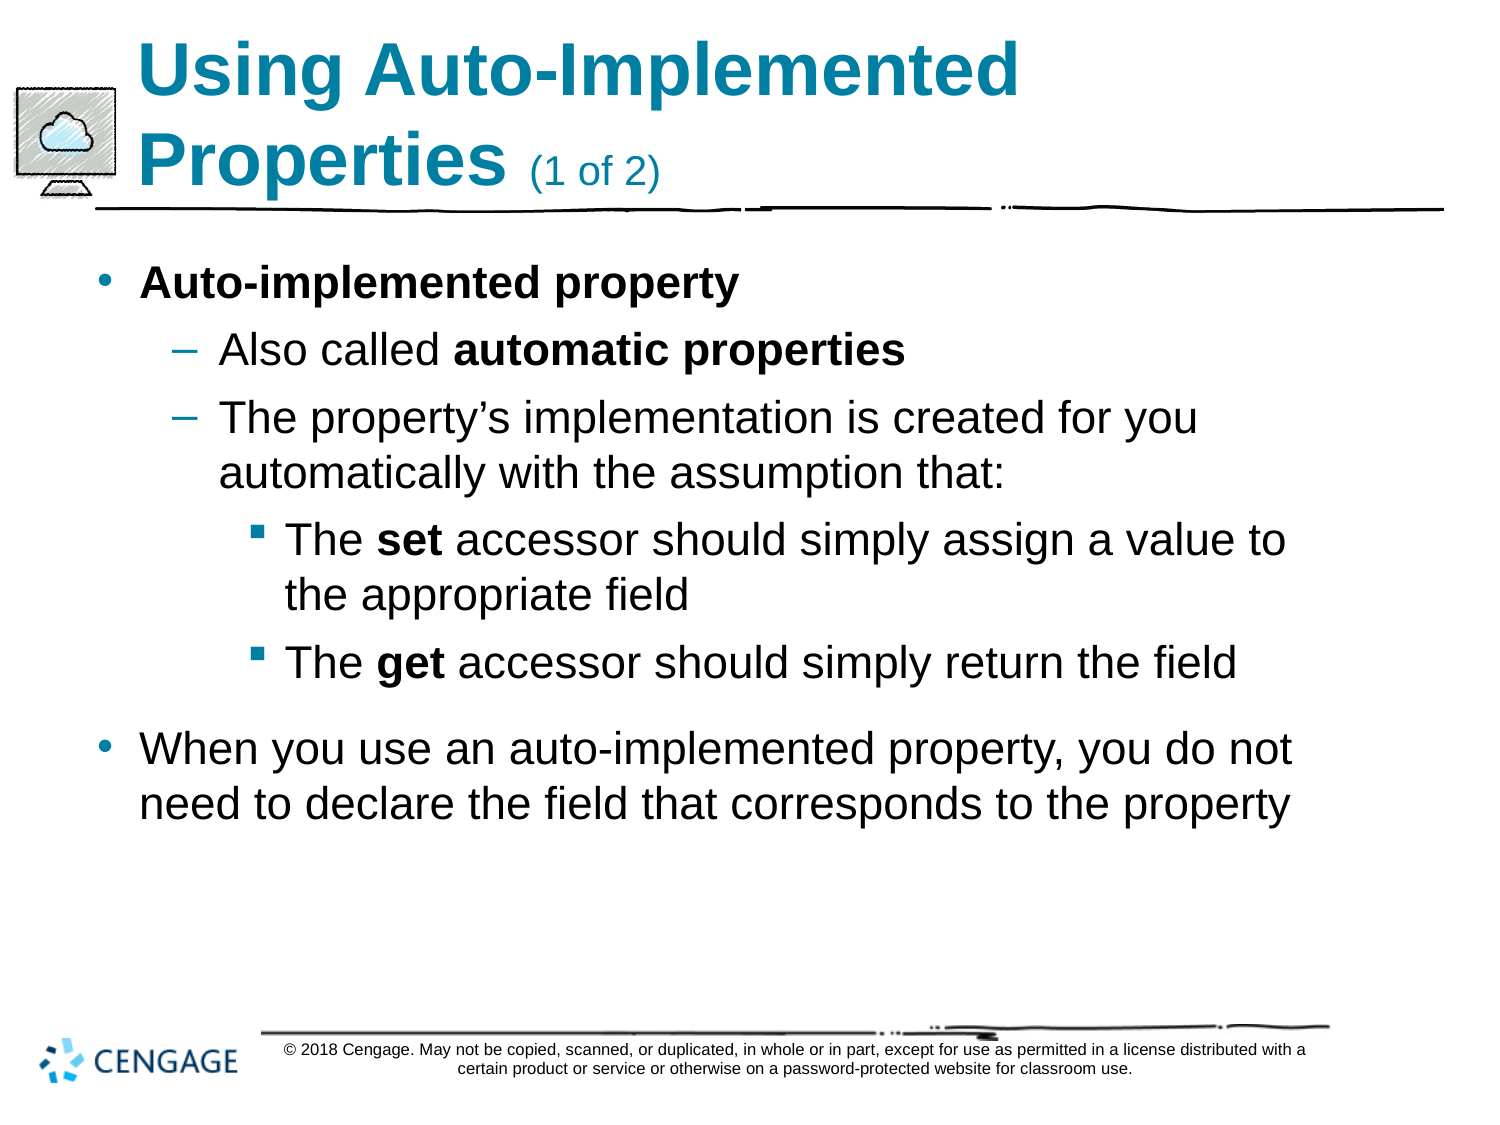

# Using Auto-Implemented Properties (1 of 2)
Auto-implemented property
Also called automatic properties
The property’s implementation is created for you automatically with the assumption that:
The set accessor should simply assign a value to the appropriate field
The get accessor should simply return the field
When you use an auto-implemented property, you do not need to declare the field that corresponds to the property
© 2018 Cengage. May not be copied, scanned, or duplicated, in whole or in part, except for use as permitted in a license distributed with a certain product or service or otherwise on a password-protected website for classroom use.